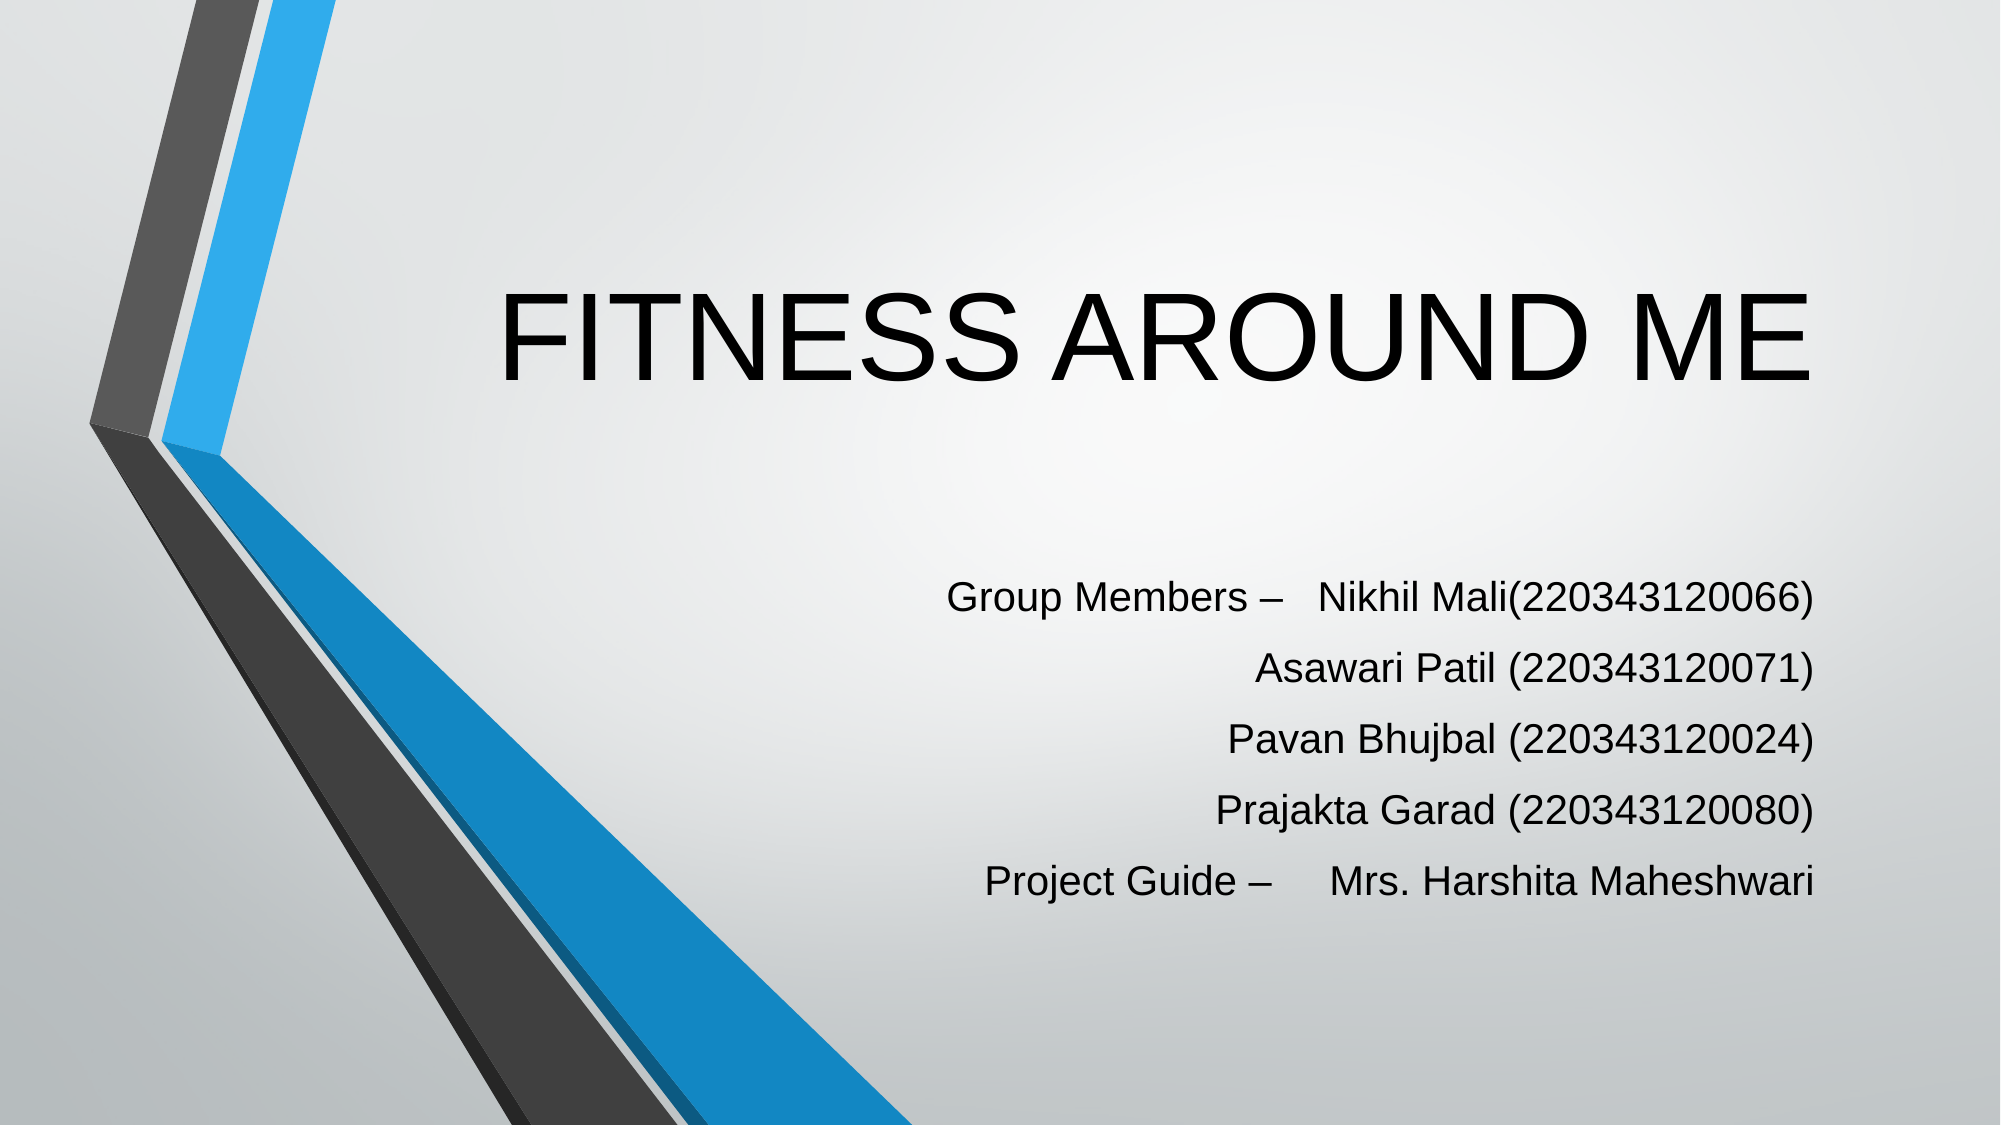

# FITNESS AROUND ME
            Group Members –   Nikhil Mali(220343120066)
                                                   Asawari Patil (220343120071)
                                               Pavan Bhujbal (220343120024)
                                               Prajakta Garad (220343120080)
    Project Guide –     Mrs. Harshita Maheshwari